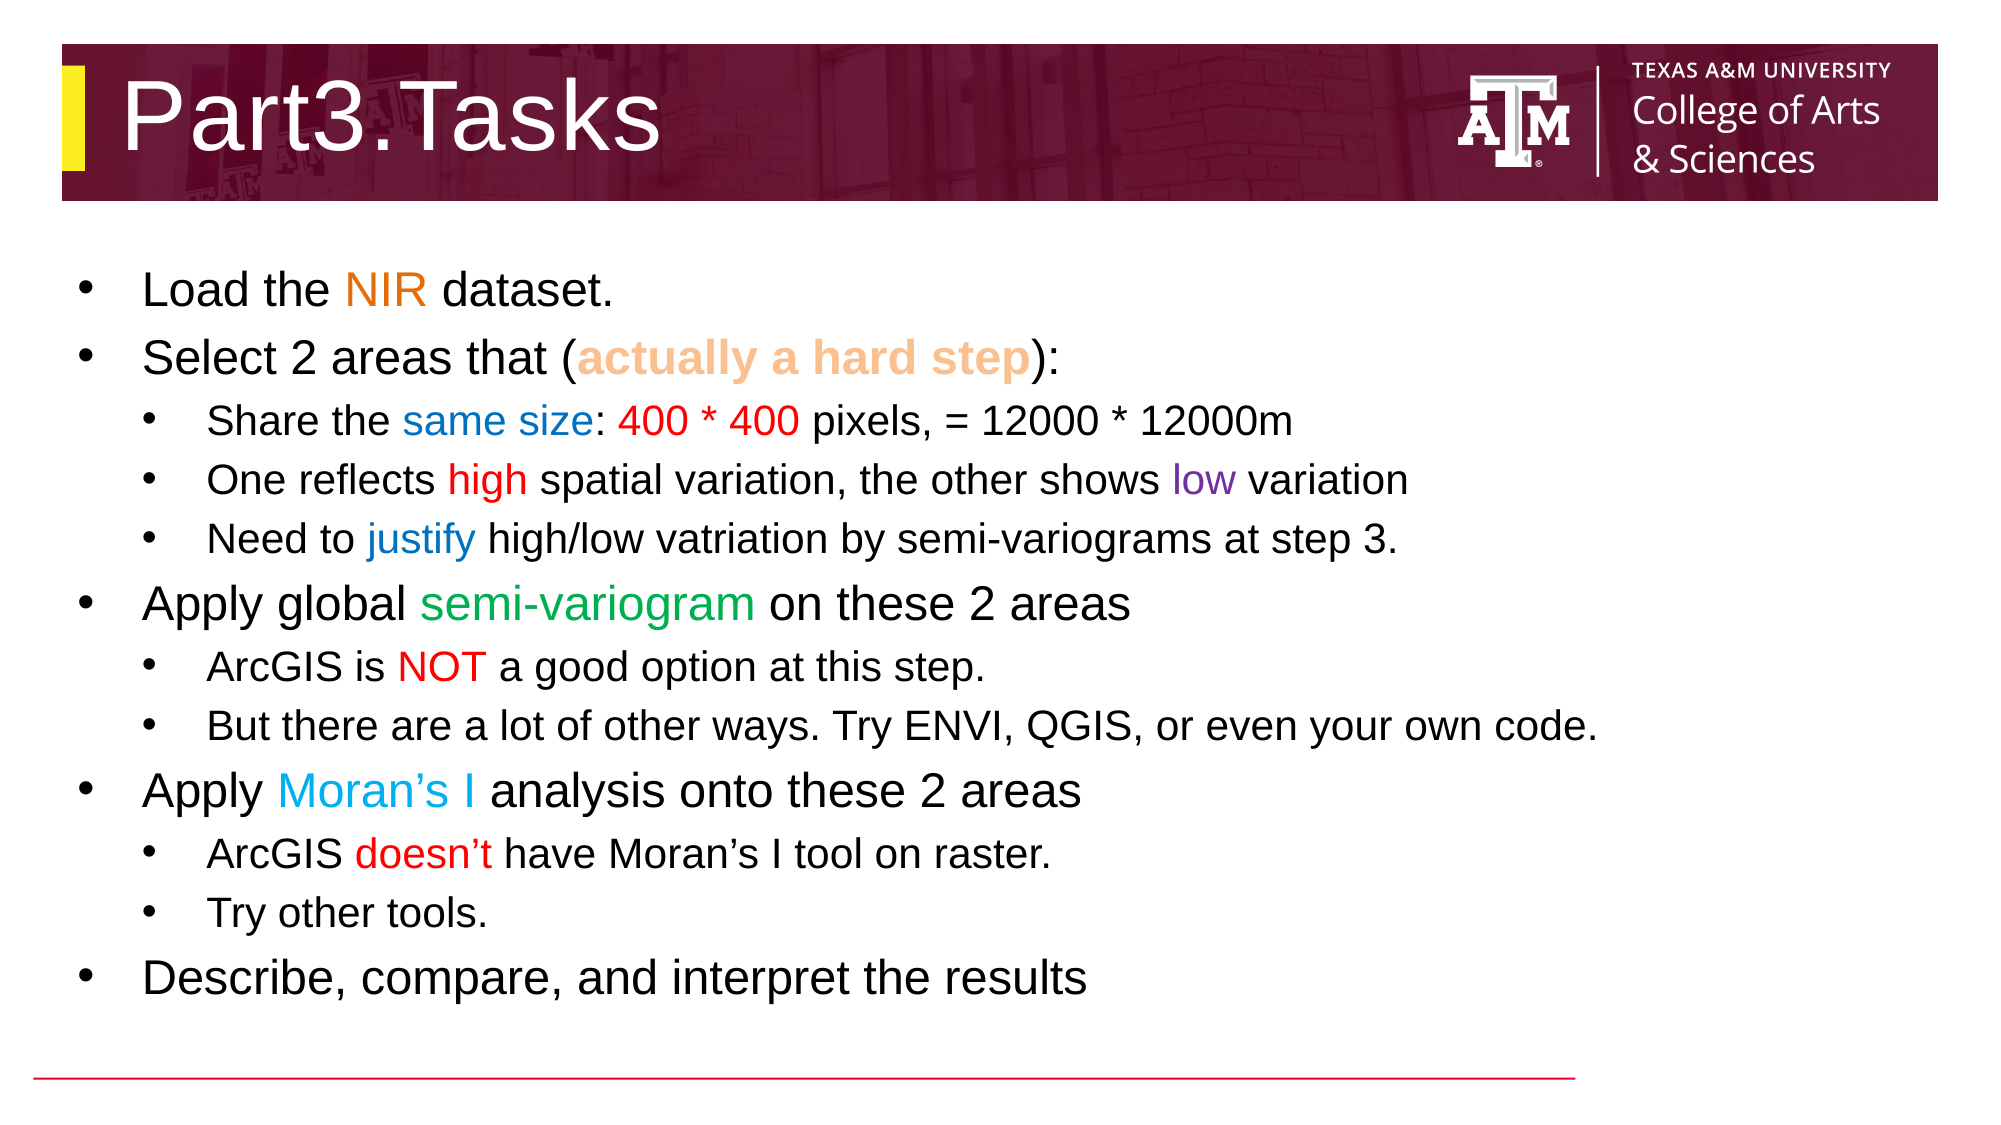

# Part3.Tasks
Load the NIR dataset.
Select 2 areas that (actually a hard step):
Share the same size: 400 * 400 pixels, = 12000 * 12000m
One reflects high spatial variation, the other shows low variation
Need to justify high/low vatriation by semi-variograms at step 3.
Apply global semi-variogram on these 2 areas
ArcGIS is NOT a good option at this step.
But there are a lot of other ways. Try ENVI, QGIS, or even your own code.
Apply Moran’s I analysis onto these 2 areas
ArcGIS doesn’t have Moran’s I tool on raster.
Try other tools.
Describe, compare, and interpret the results